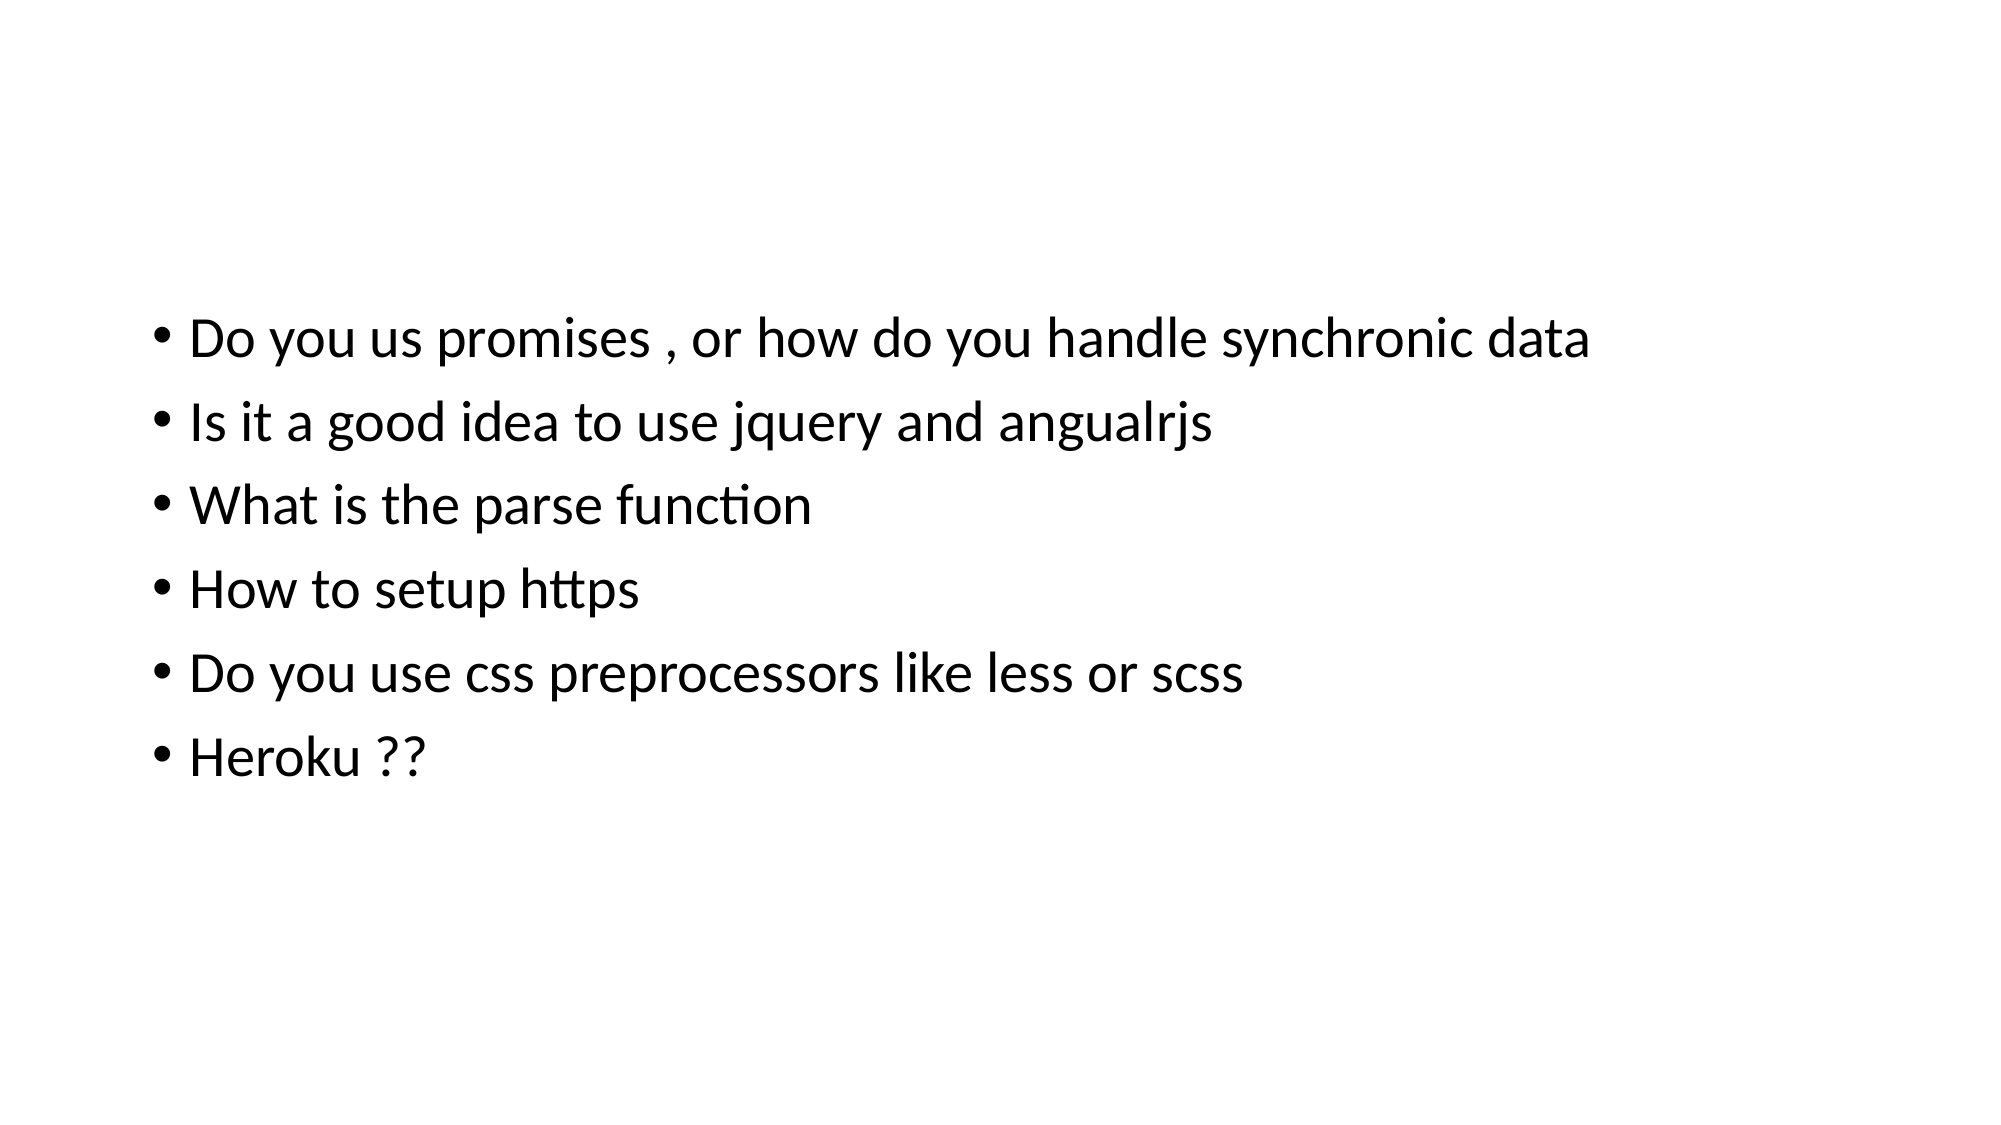

#
Do you us promises , or how do you handle synchronic data
Is it a good idea to use jquery and angualrjs
What is the parse function
How to setup https
Do you use css preprocessors like less or scss
Heroku ??